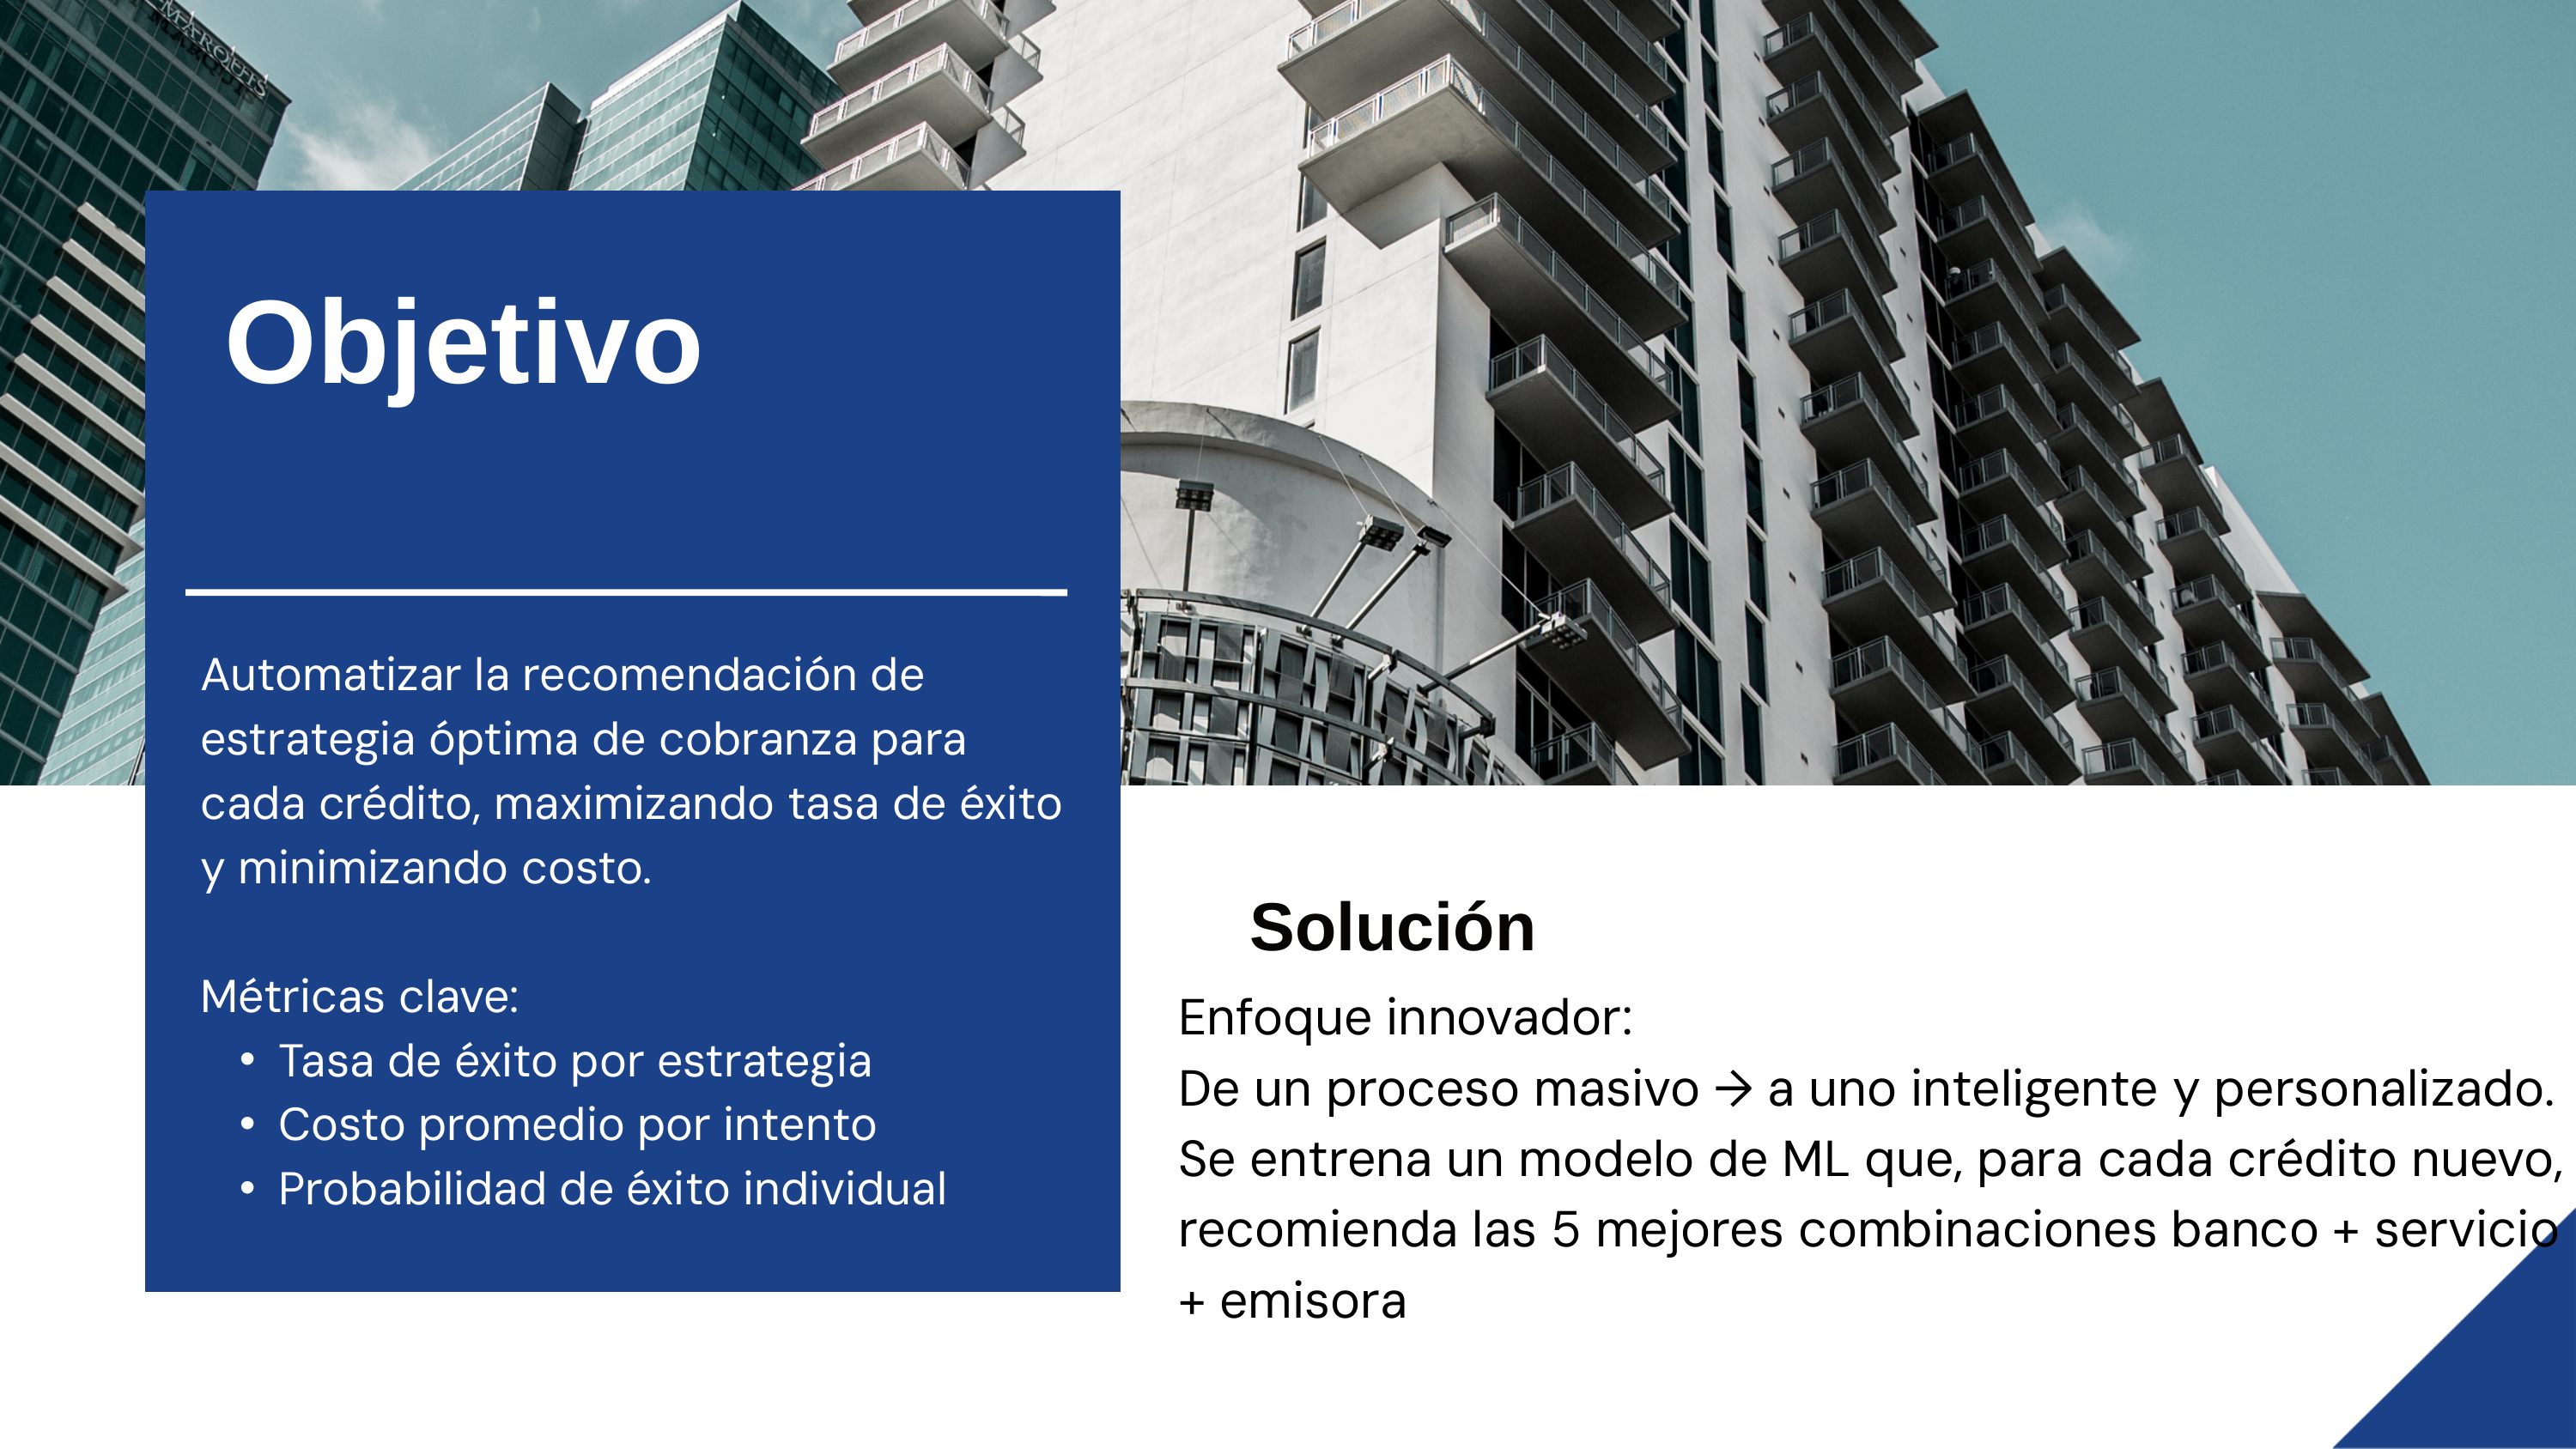

Objetivo

Automatizar la recomendación de estrategia óptima de cobranza para cada crédito, maximizando tasa de éxito y minimizando costo.

Métricas clave:
Tasa de éxito por estrategia
Costo promedio por intento
Probabilidad de éxito individual

Solución
Enfoque innovador:
De un proceso masivo → a uno inteligente y personalizado.
Se entrena un modelo de ML que, para cada crédito nuevo, recomienda las 5 mejores combinaciones banco + servicio
+ emisora